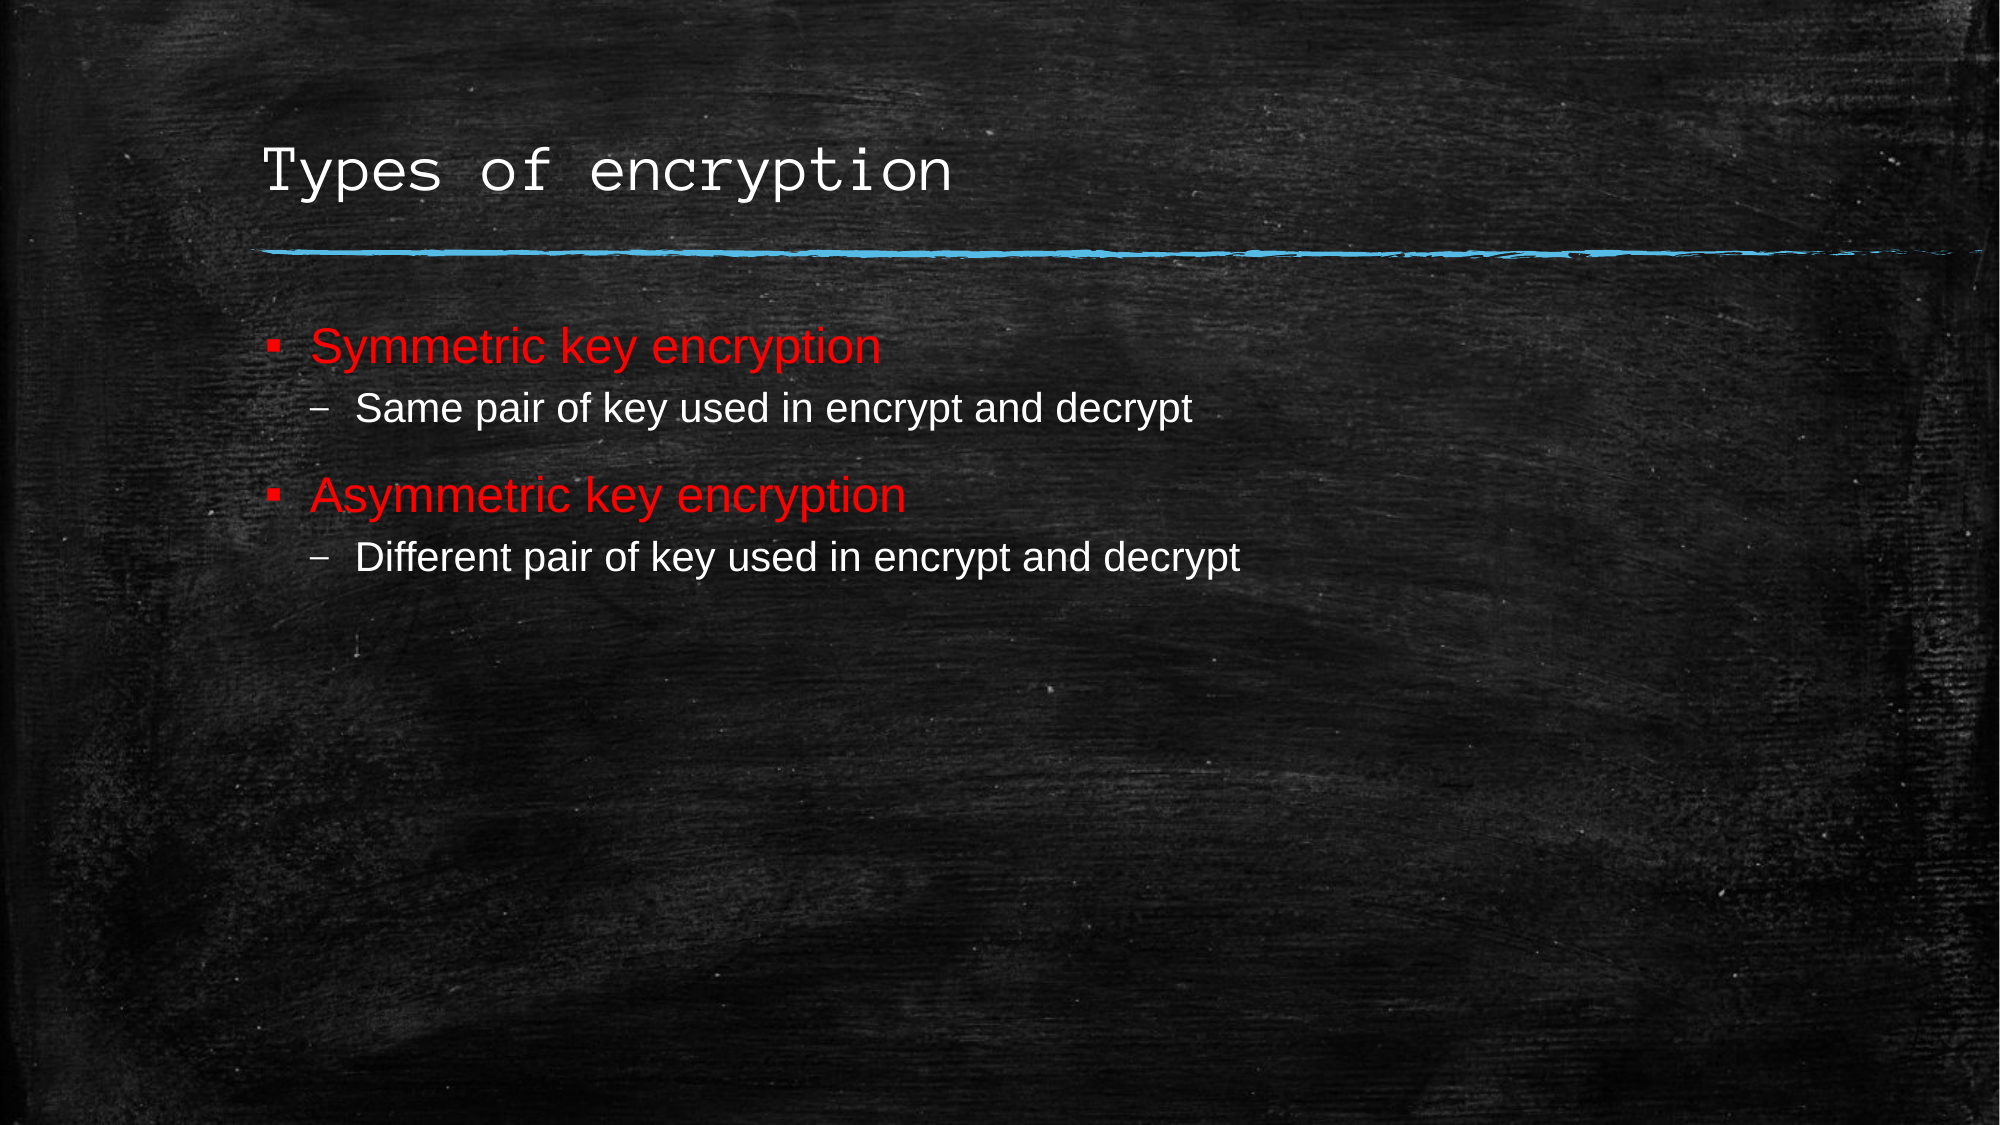

# Types of encryption
Symmetric key encryption
Same pair of key used in encrypt and decrypt
Asymmetric key encryption
Different pair of key used in encrypt and decrypt